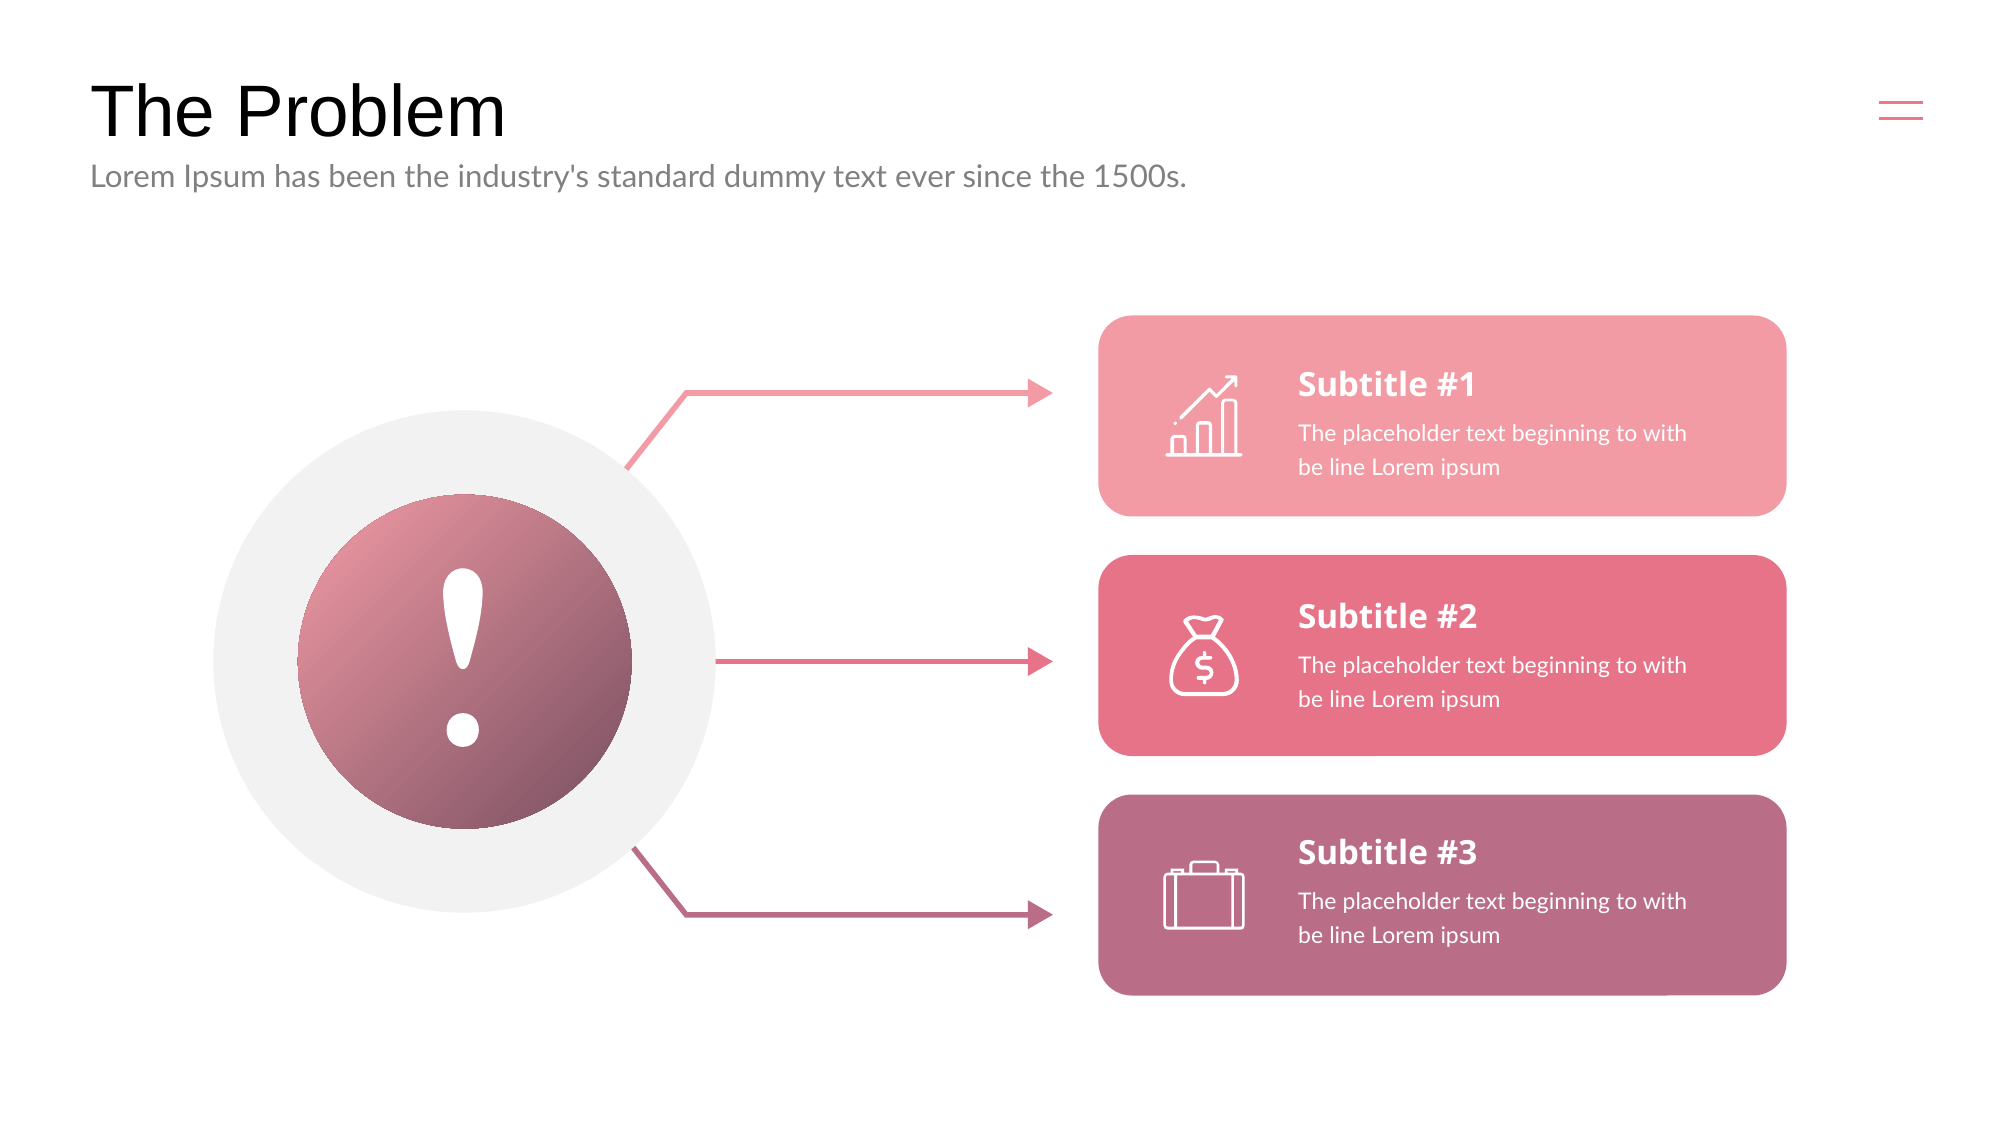

# The Problem
Lorem Ipsum has been the industry's standard dummy text ever since the 1500s.

Subtitle #1

The placeholder text beginning to with
be line Lorem ipsum

Subtitle #2

The placeholder text beginning to with
be line Lorem ipsum

Subtitle #3

The placeholder text beginning to with
be line Lorem ipsum